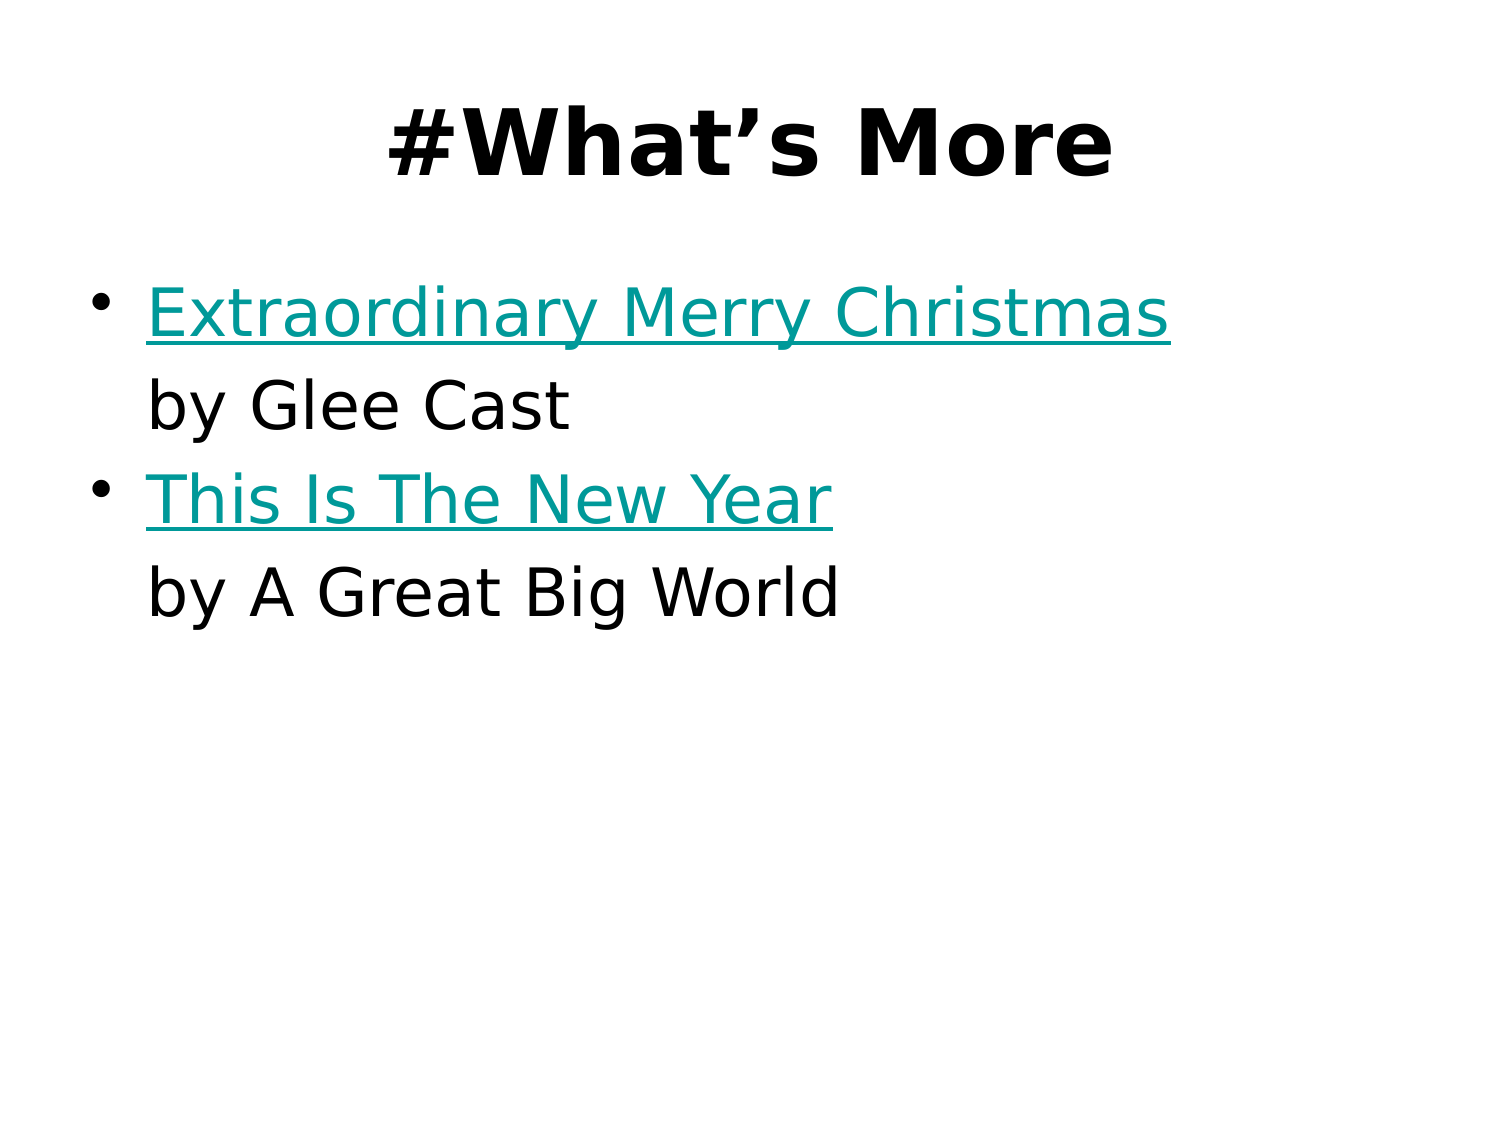

# #What’s More
Extraordinary Merry Christmas
	by Glee Cast
This Is The New Year
	by A Great Big World